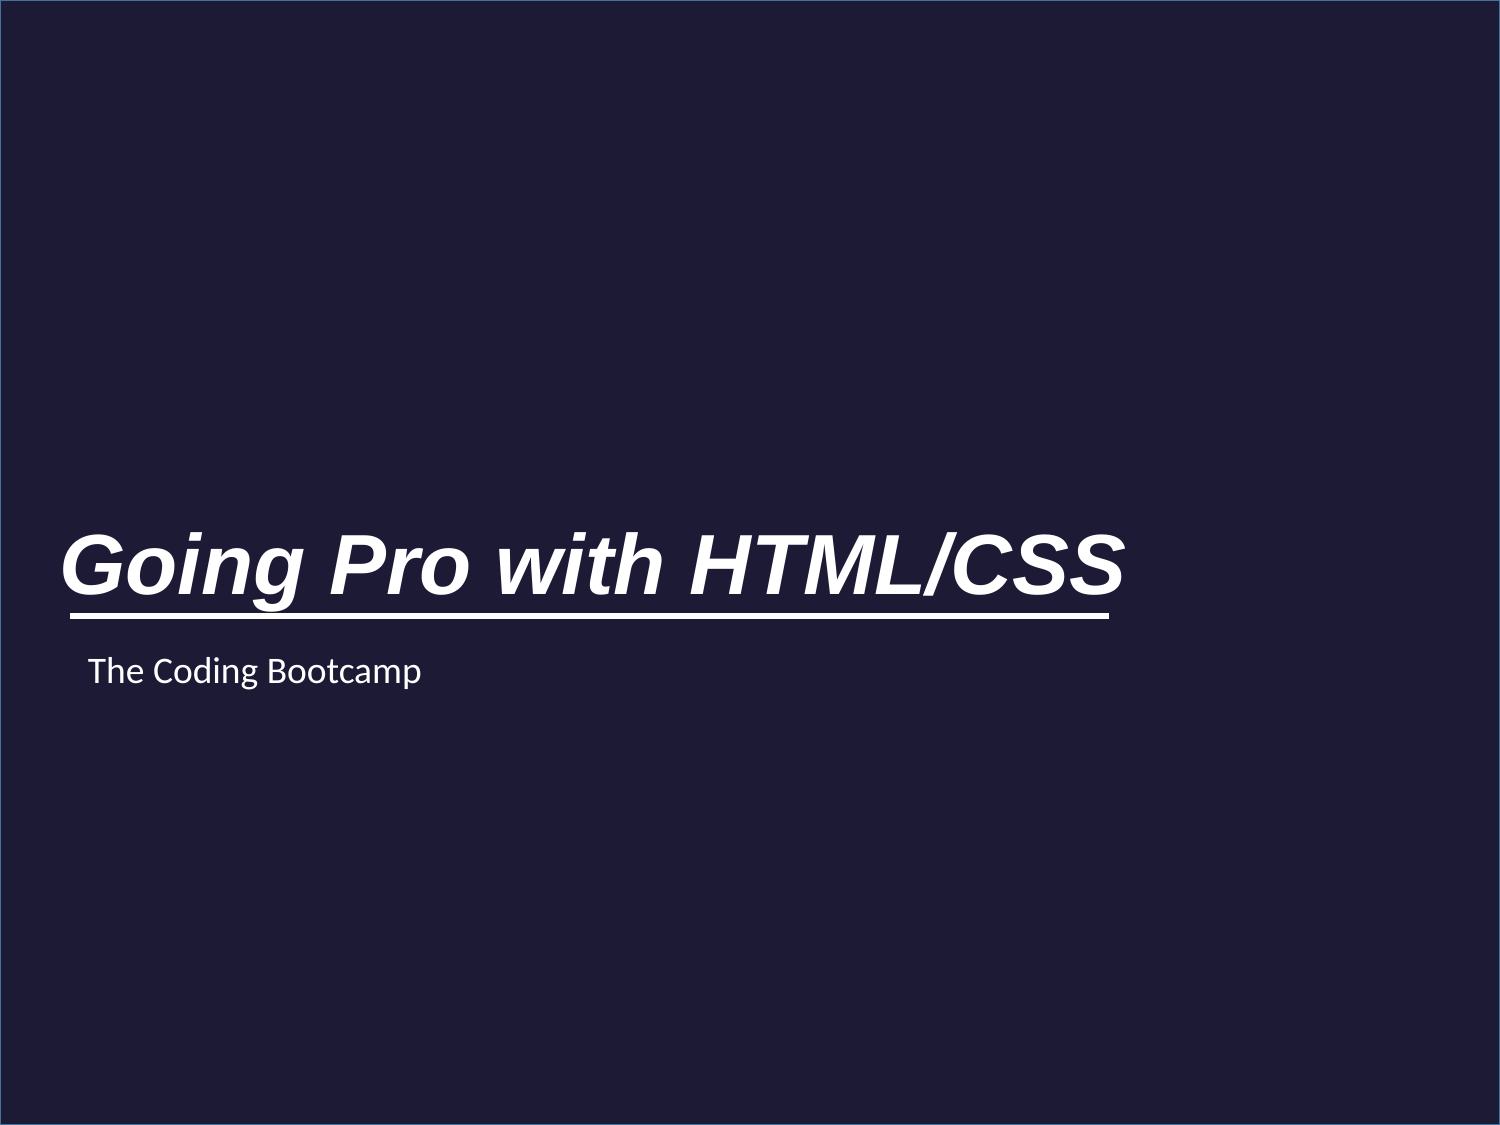

# Going Pro with HTML/CSS
The Coding Bootcamp